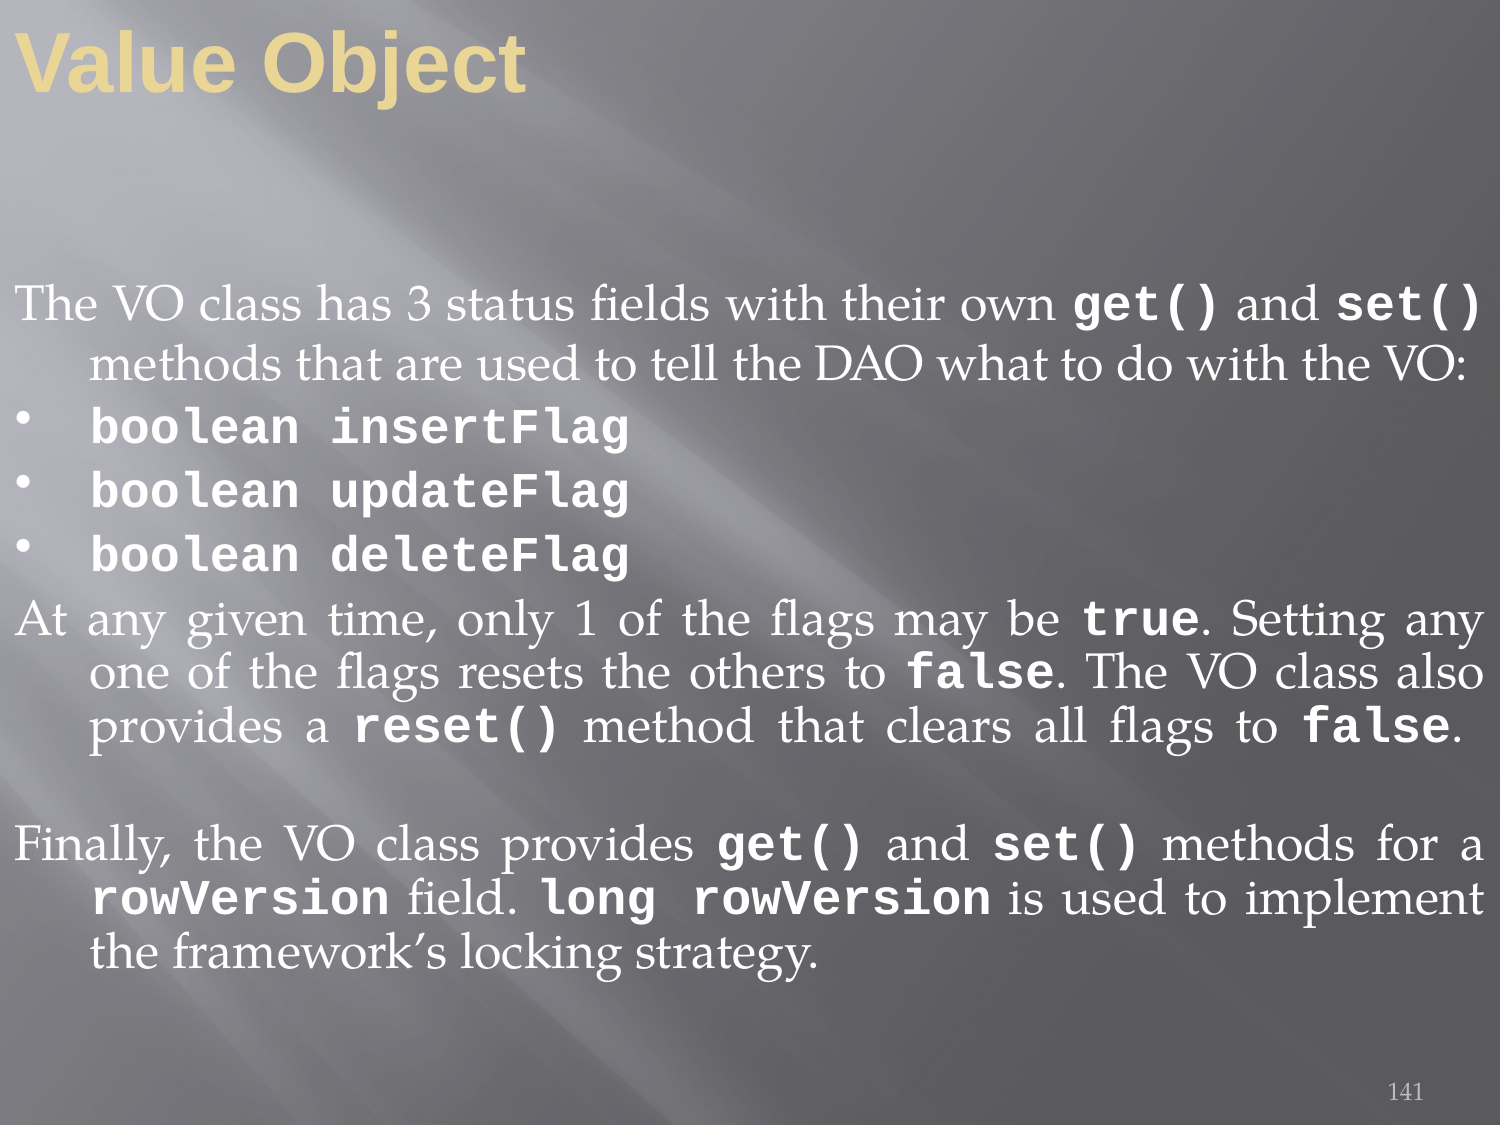

Value Object
The VO class has 3 status fields with their own get() and set() methods that are used to tell the DAO what to do with the VO:
boolean insertFlag
boolean updateFlag
boolean deleteFlag
At any given time, only 1 of the flags may be true. Setting any one of the flags resets the others to false. The VO class also provides a reset() method that clears all flags to false.
Finally, the VO class provides get() and set() methods for a rowVersion field. long rowVersion is used to implement the framework’s locking strategy.

141